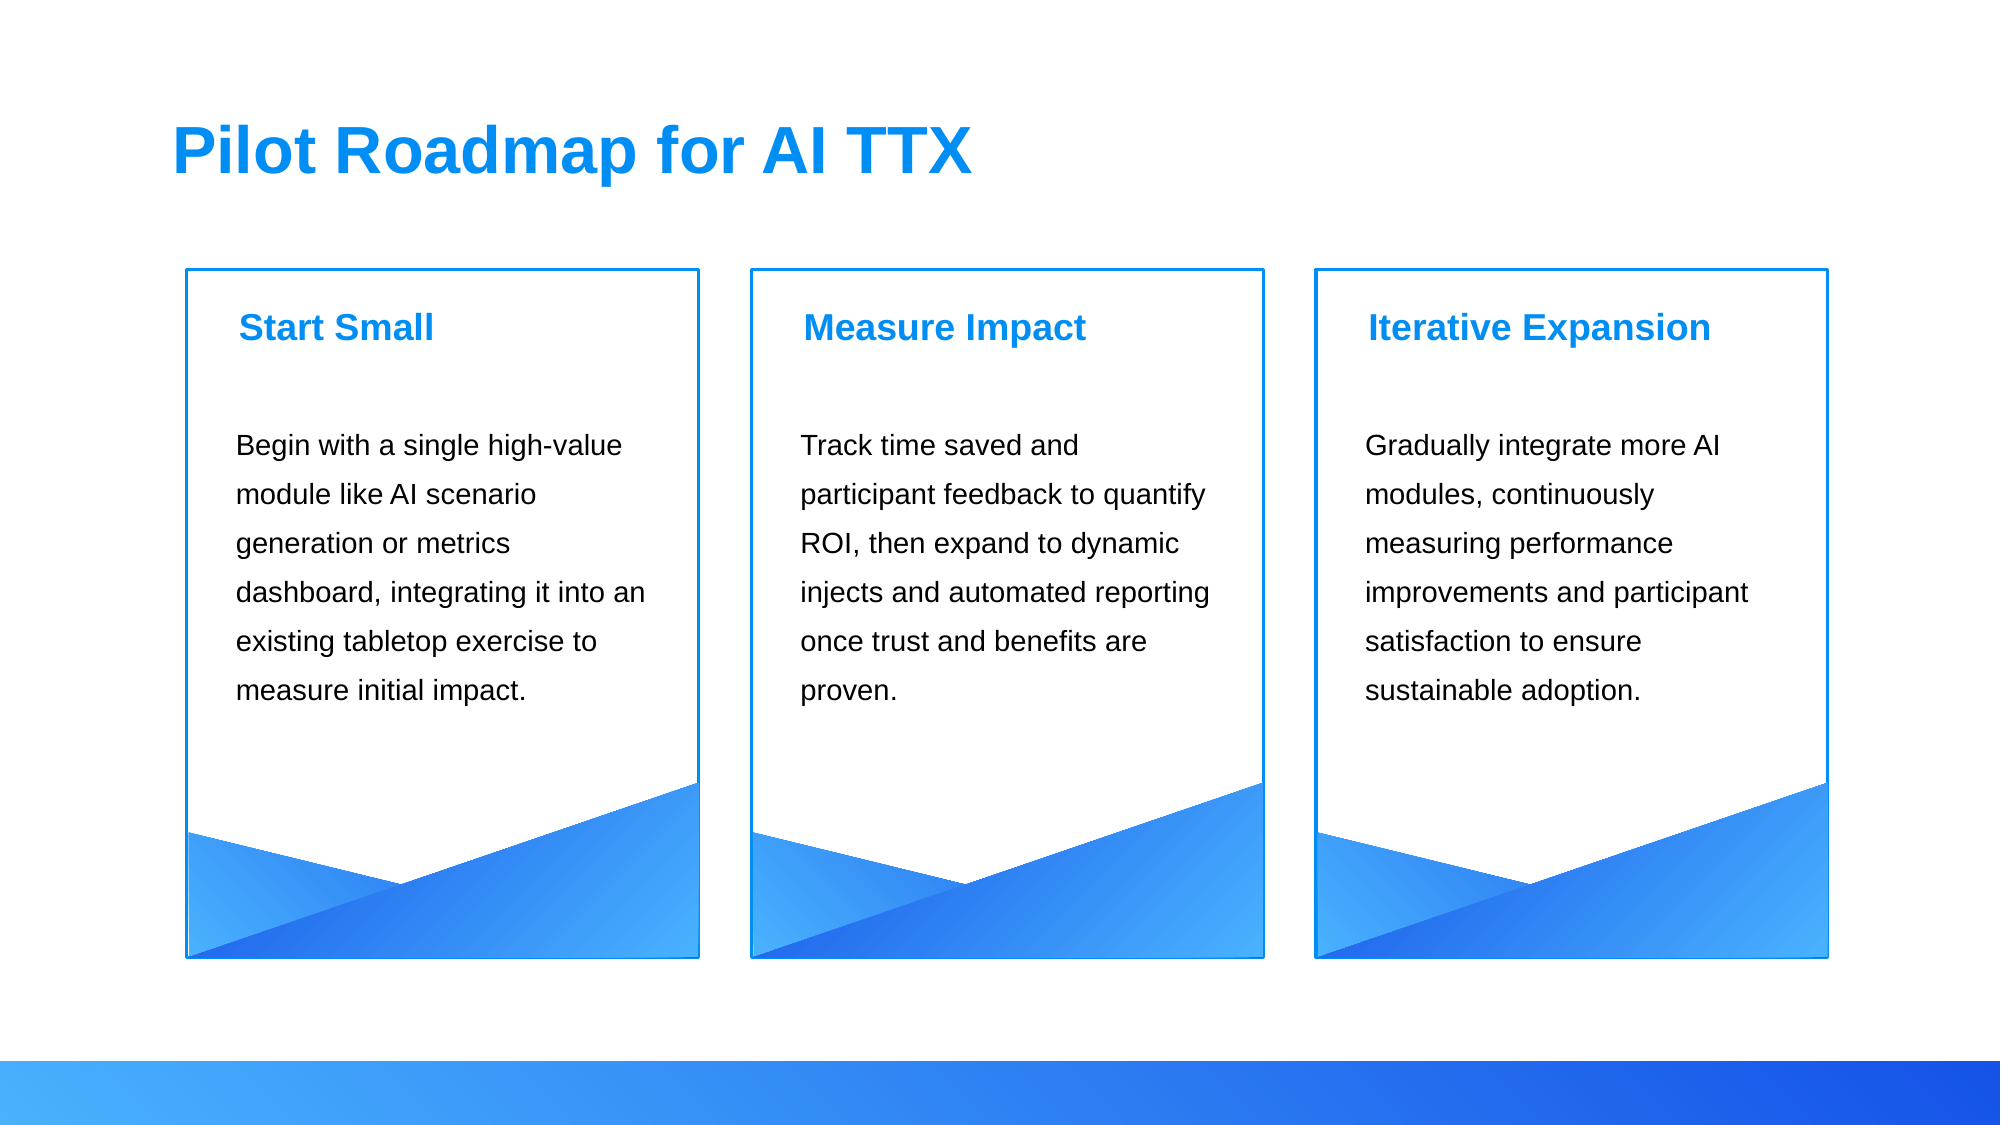

Pilot Roadmap for AI TTX

Start Small
Measure Impact
Iterative Expansion
Begin with a single high-value module like AI scenario generation or metrics dashboard, integrating it into an existing tabletop exercise to measure initial impact.
Track time saved and participant feedback to quantify ROI, then expand to dynamic injects and automated reporting once trust and benefits are proven.
Gradually integrate more AI modules, continuously measuring performance improvements and participant satisfaction to ensure sustainable adoption.